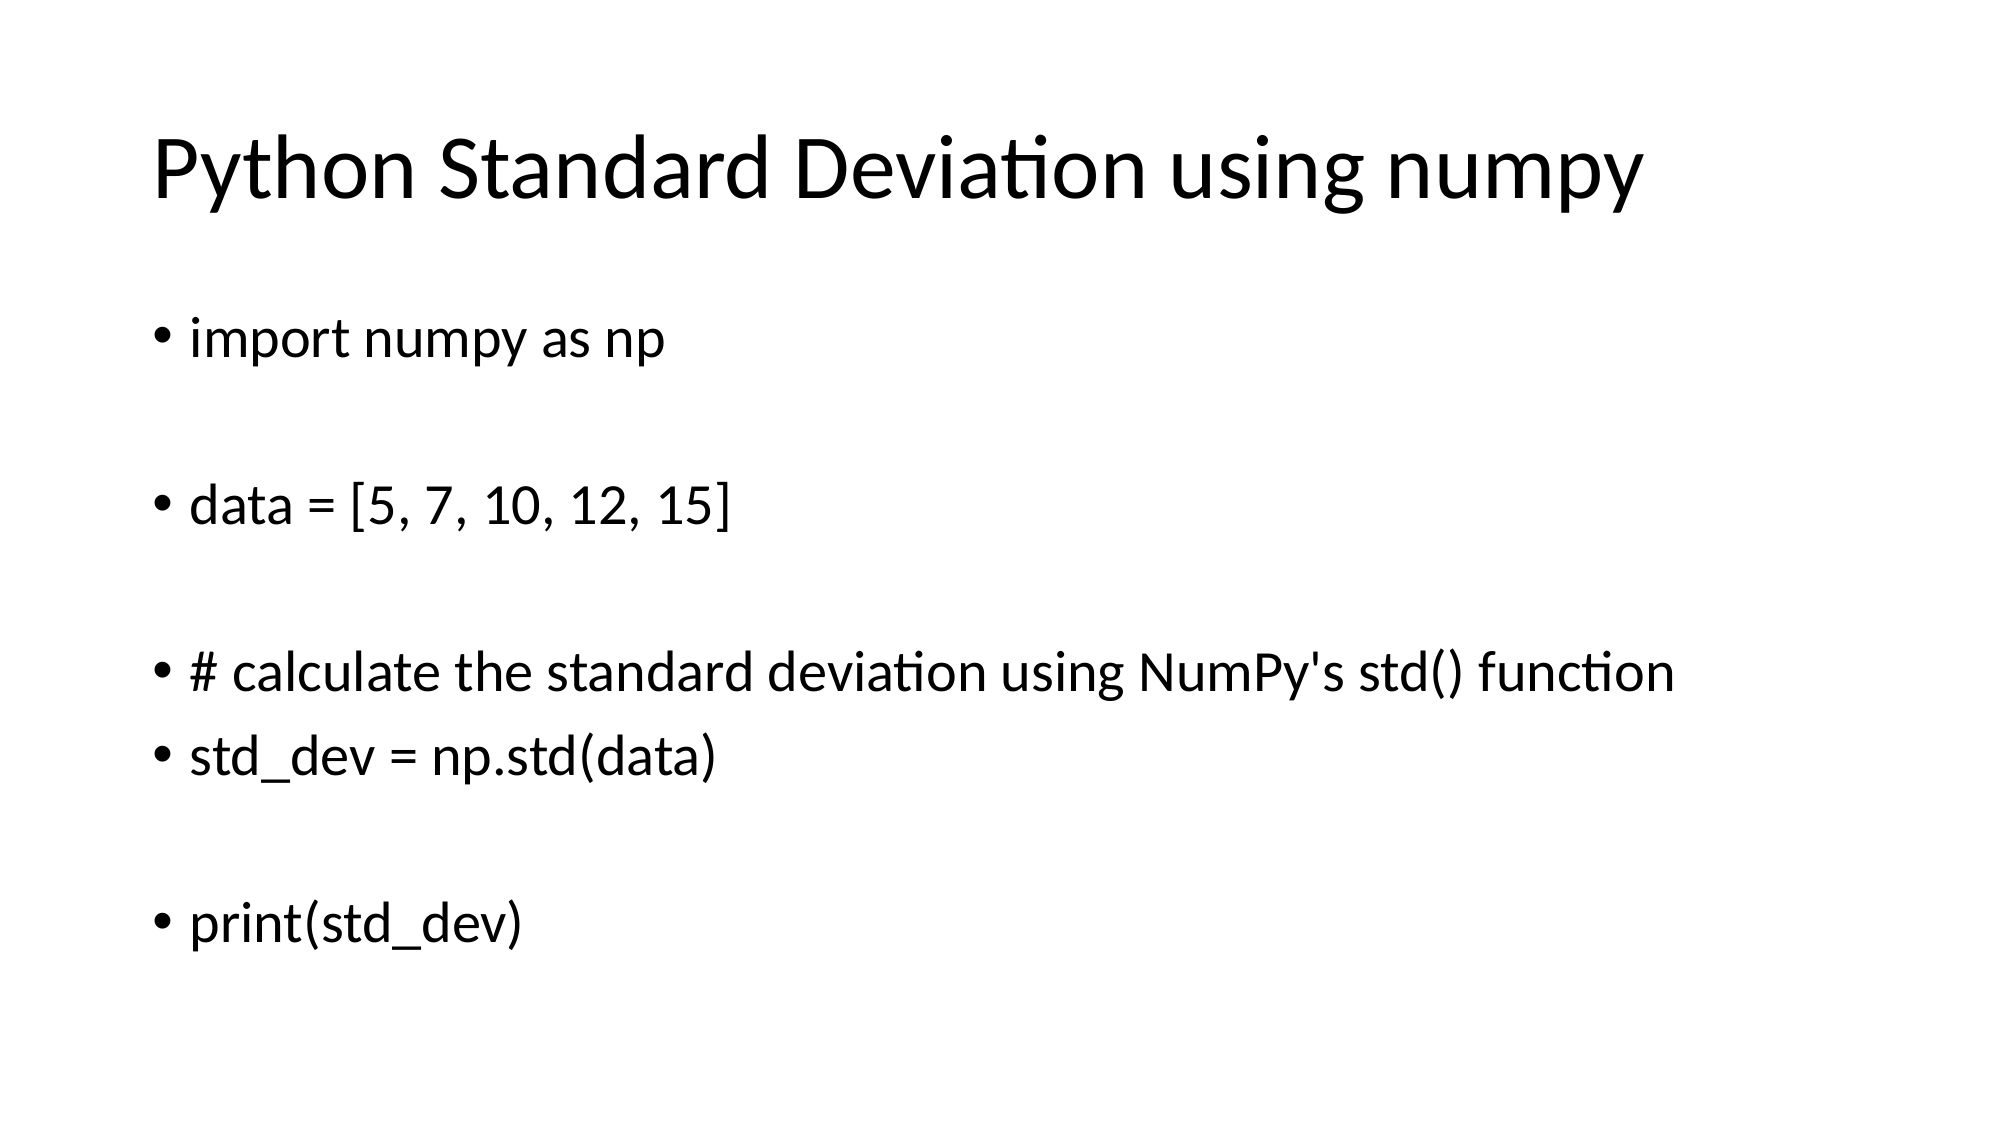

# Python Standard Deviation using numpy
import numpy as np

data = [5, 7, 10, 12, 15]

# calculate the standard deviation using NumPy's std() function
std_dev = np.std(data)

print(std_dev)